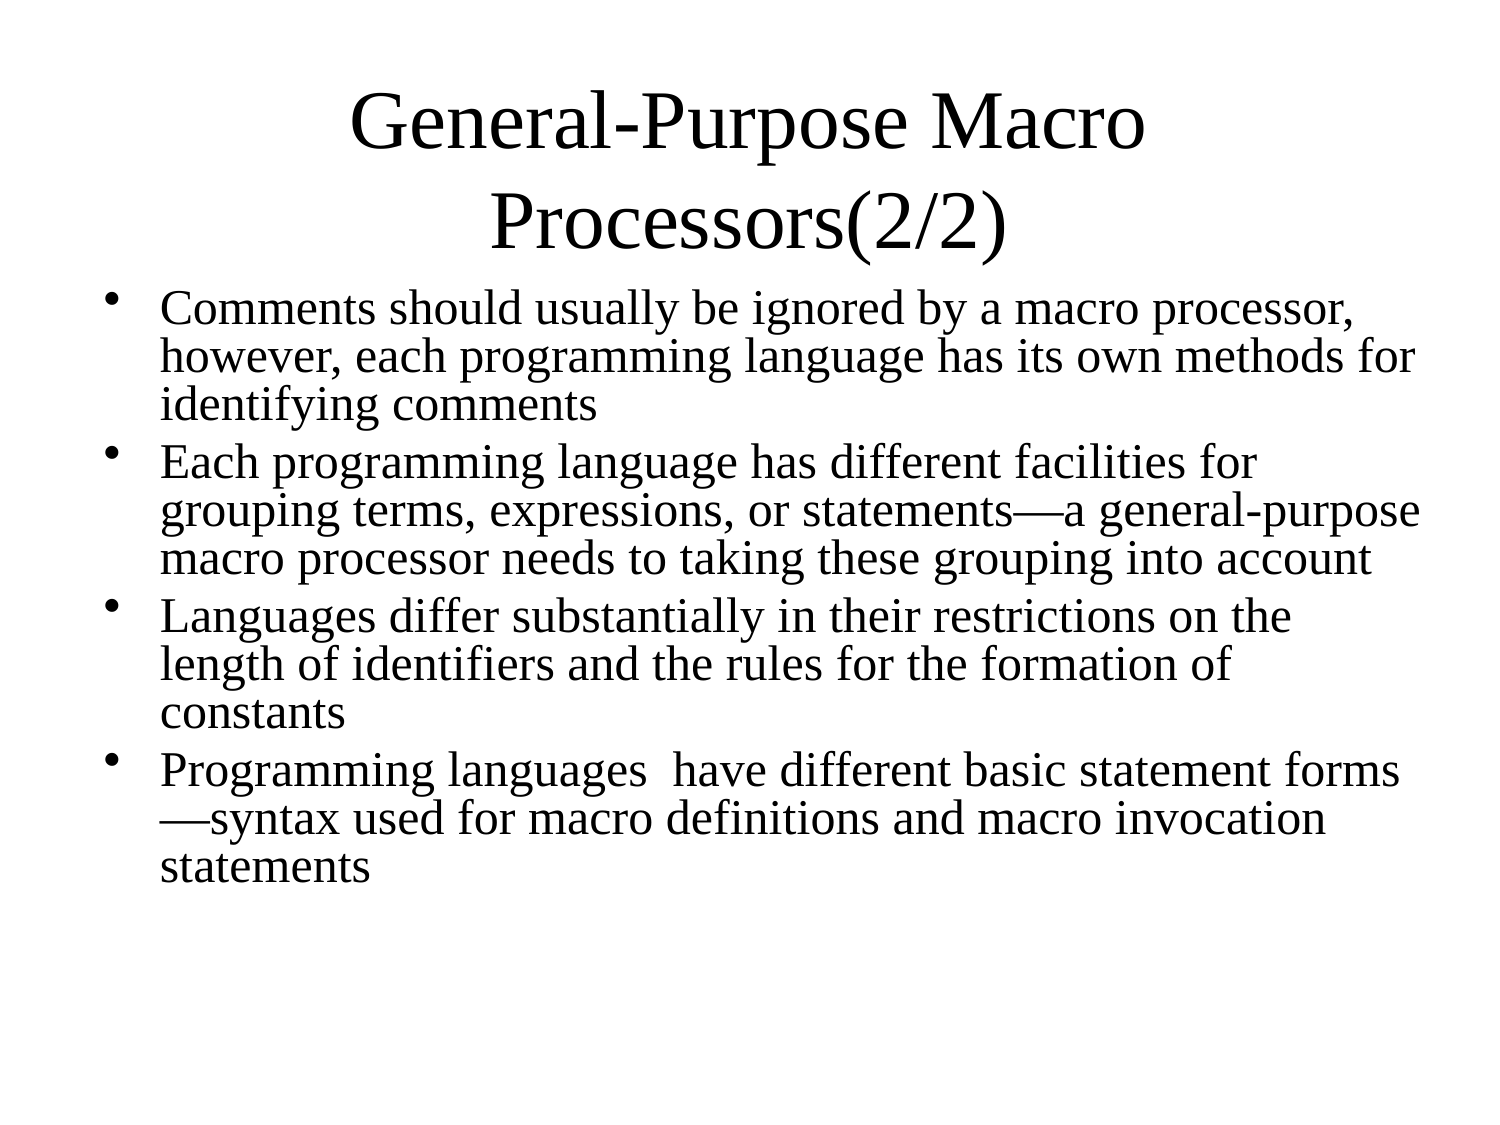

# General-Purpose Macro Processors(2/2)
Comments should usually be ignored by a macro processor, however, each programming language has its own methods for identifying comments
Each programming language has different facilities for grouping terms, expressions, or statements—a general-purpose macro processor needs to taking these grouping into account
Languages differ substantially in their restrictions on the length of identifiers and the rules for the formation of constants
Programming languages  have different basic statement forms—syntax used for macro definitions and macro invocation statements